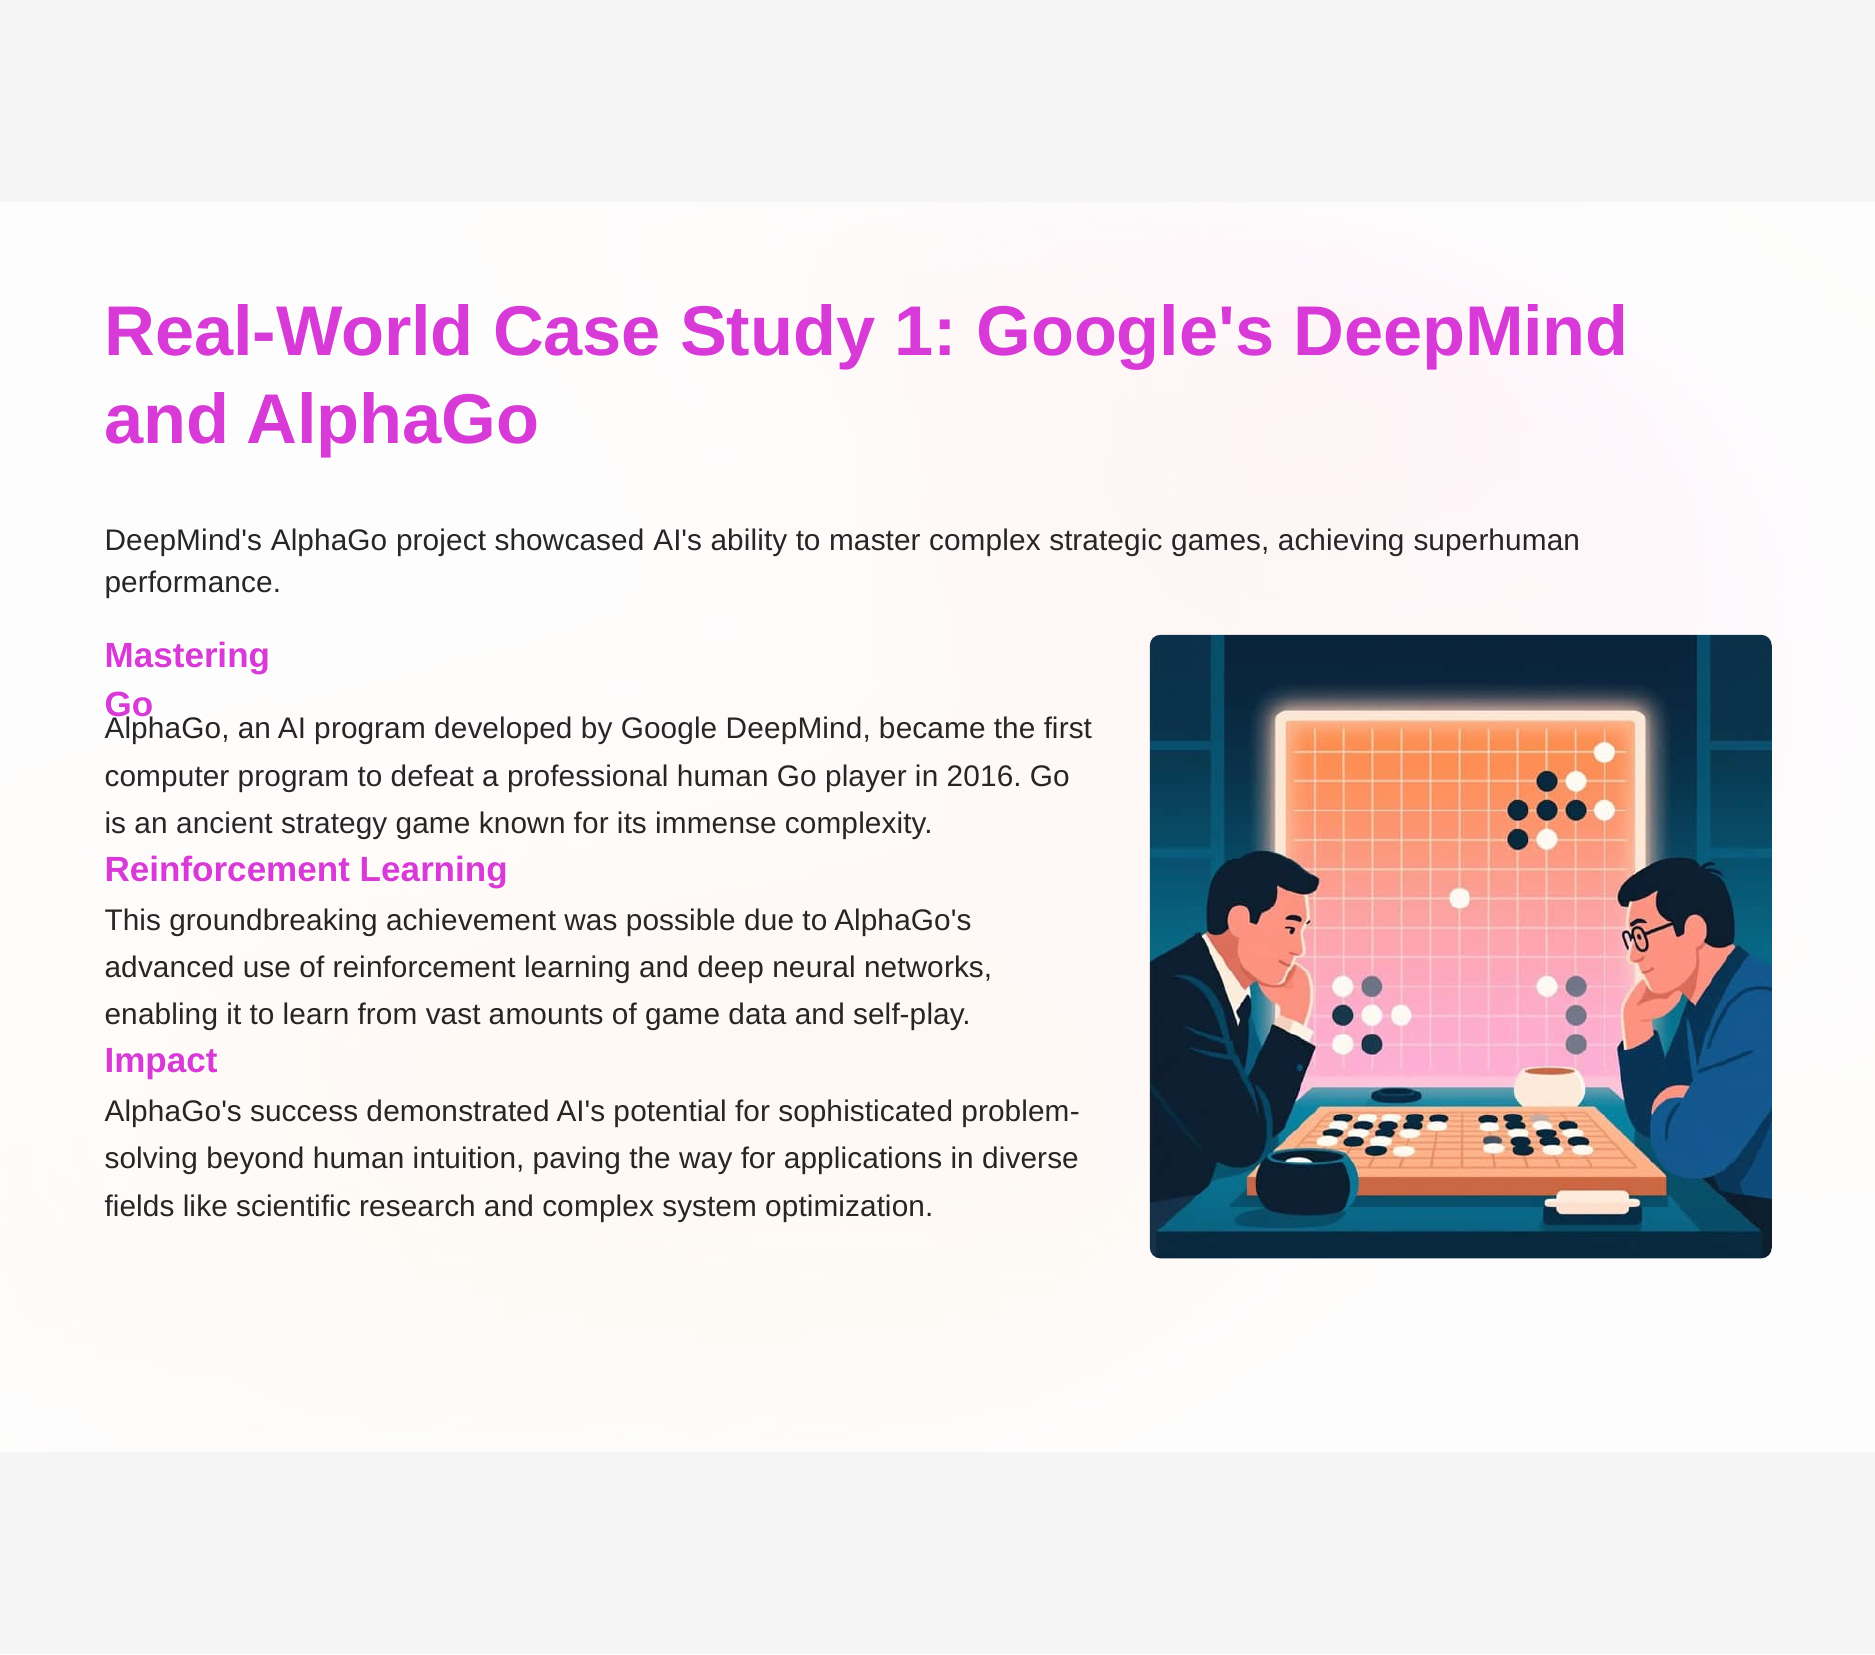

Real-World Case Study 1: Google's DeepMind and AlphaGo

DeepMind's AlphaGo project showcased AI's ability to master complex strategic games, achieving superhuman performance.
Mastering Go

AlphaGo, an AI program developed by Google DeepMind, became the first computer program to defeat a professional human Go player in 2016. Go is an ancient strategy game known for its immense complexity.
Reinforcement Learning
This groundbreaking achievement was possible due to AlphaGo's advanced use of reinforcement learning and deep neural networks, enabling it to learn from vast amounts of game data and self-play.
Impact
AlphaGo's success demonstrated AI's potential for sophisticated problem-solving beyond human intuition, paving the way for applications in diverse fields like scientific research and complex system optimization.